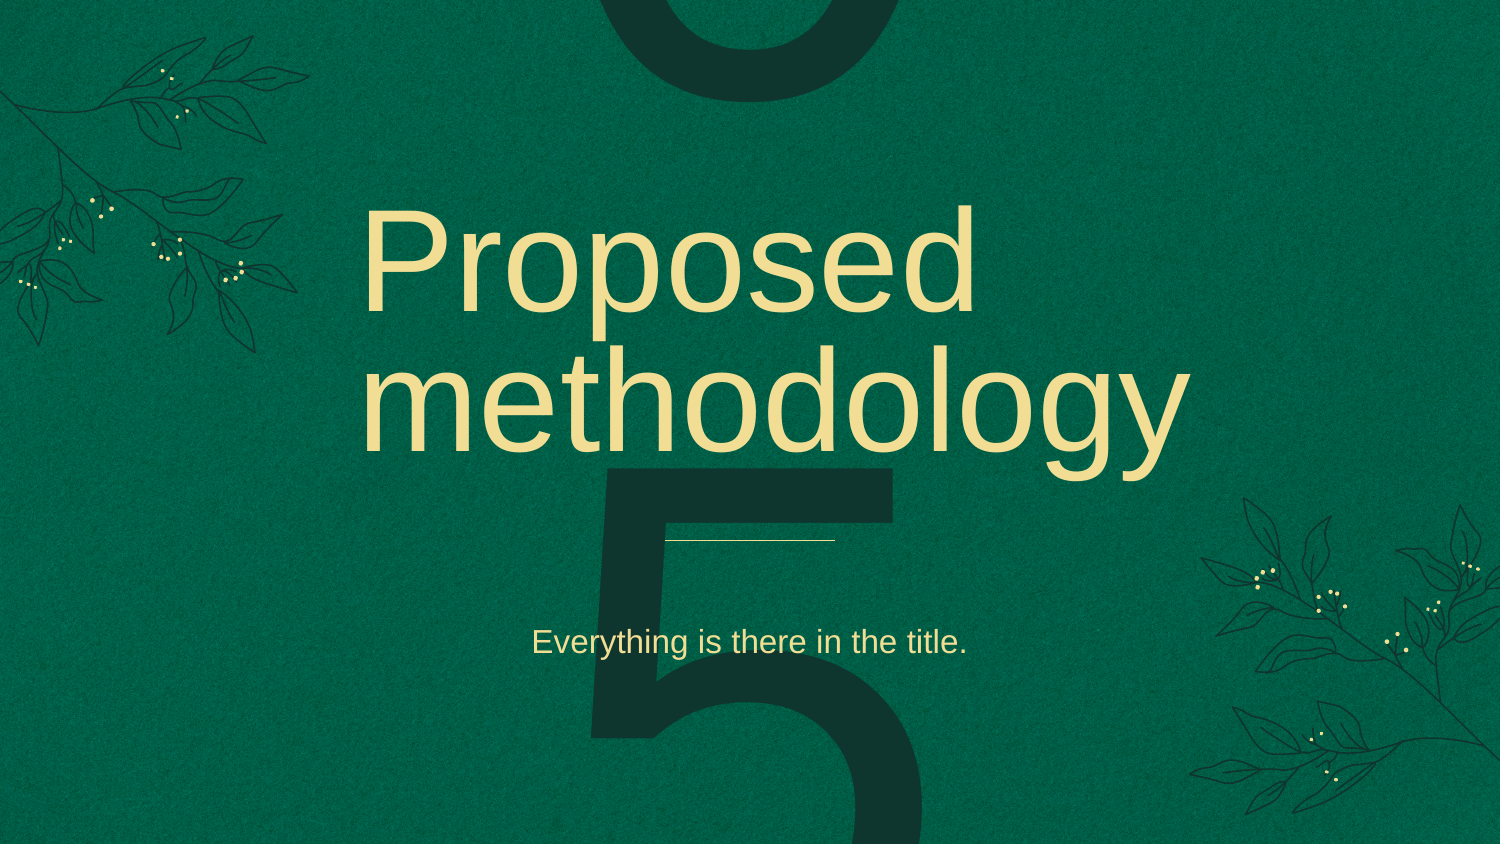

05
# Proposed methodology
Everything is there in the title.